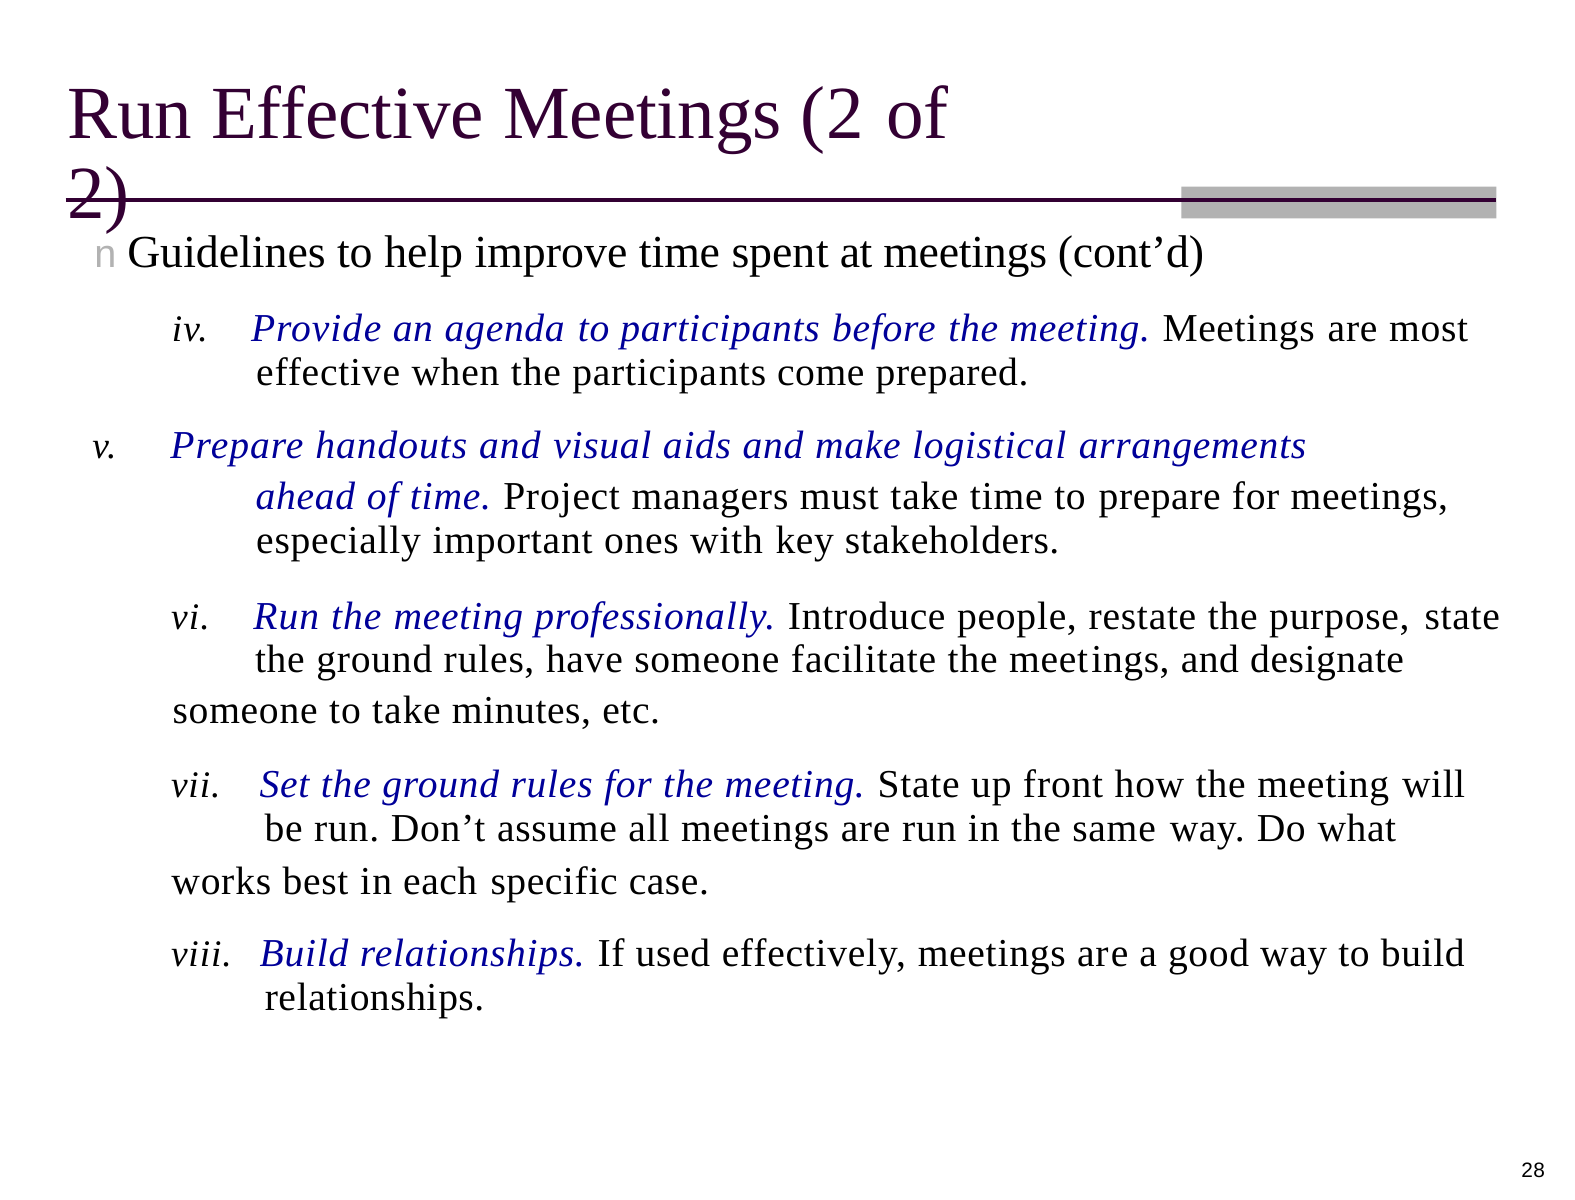

Run Effective Meetings (2 of 2)

n Guidelines to help improve time spent at meetings (cont’d)
iv.    Provide an agenda to participants before the meeting. Meetings are most    effective when the participants come prepared.
v.     Prepare handouts and visual aids and make logistical arrangements
ahead of time. Project managers must take time to prepare for meetings,      especially important ones with key stakeholders.
vi.    Run the meeting professionally. Introduce people, restate the purpose, state the ground rules, have someone facilitate the meetings, and designate
someone to take minutes, etc.
vii.    Set the ground rules for the meeting. State up front how the meeting will     be run. Don’t assume all meetings are run in the same way. Do what
works best in each specific case.

viii.  Build relationships. If used effectively, meetings are a good way to build     relationships.

28